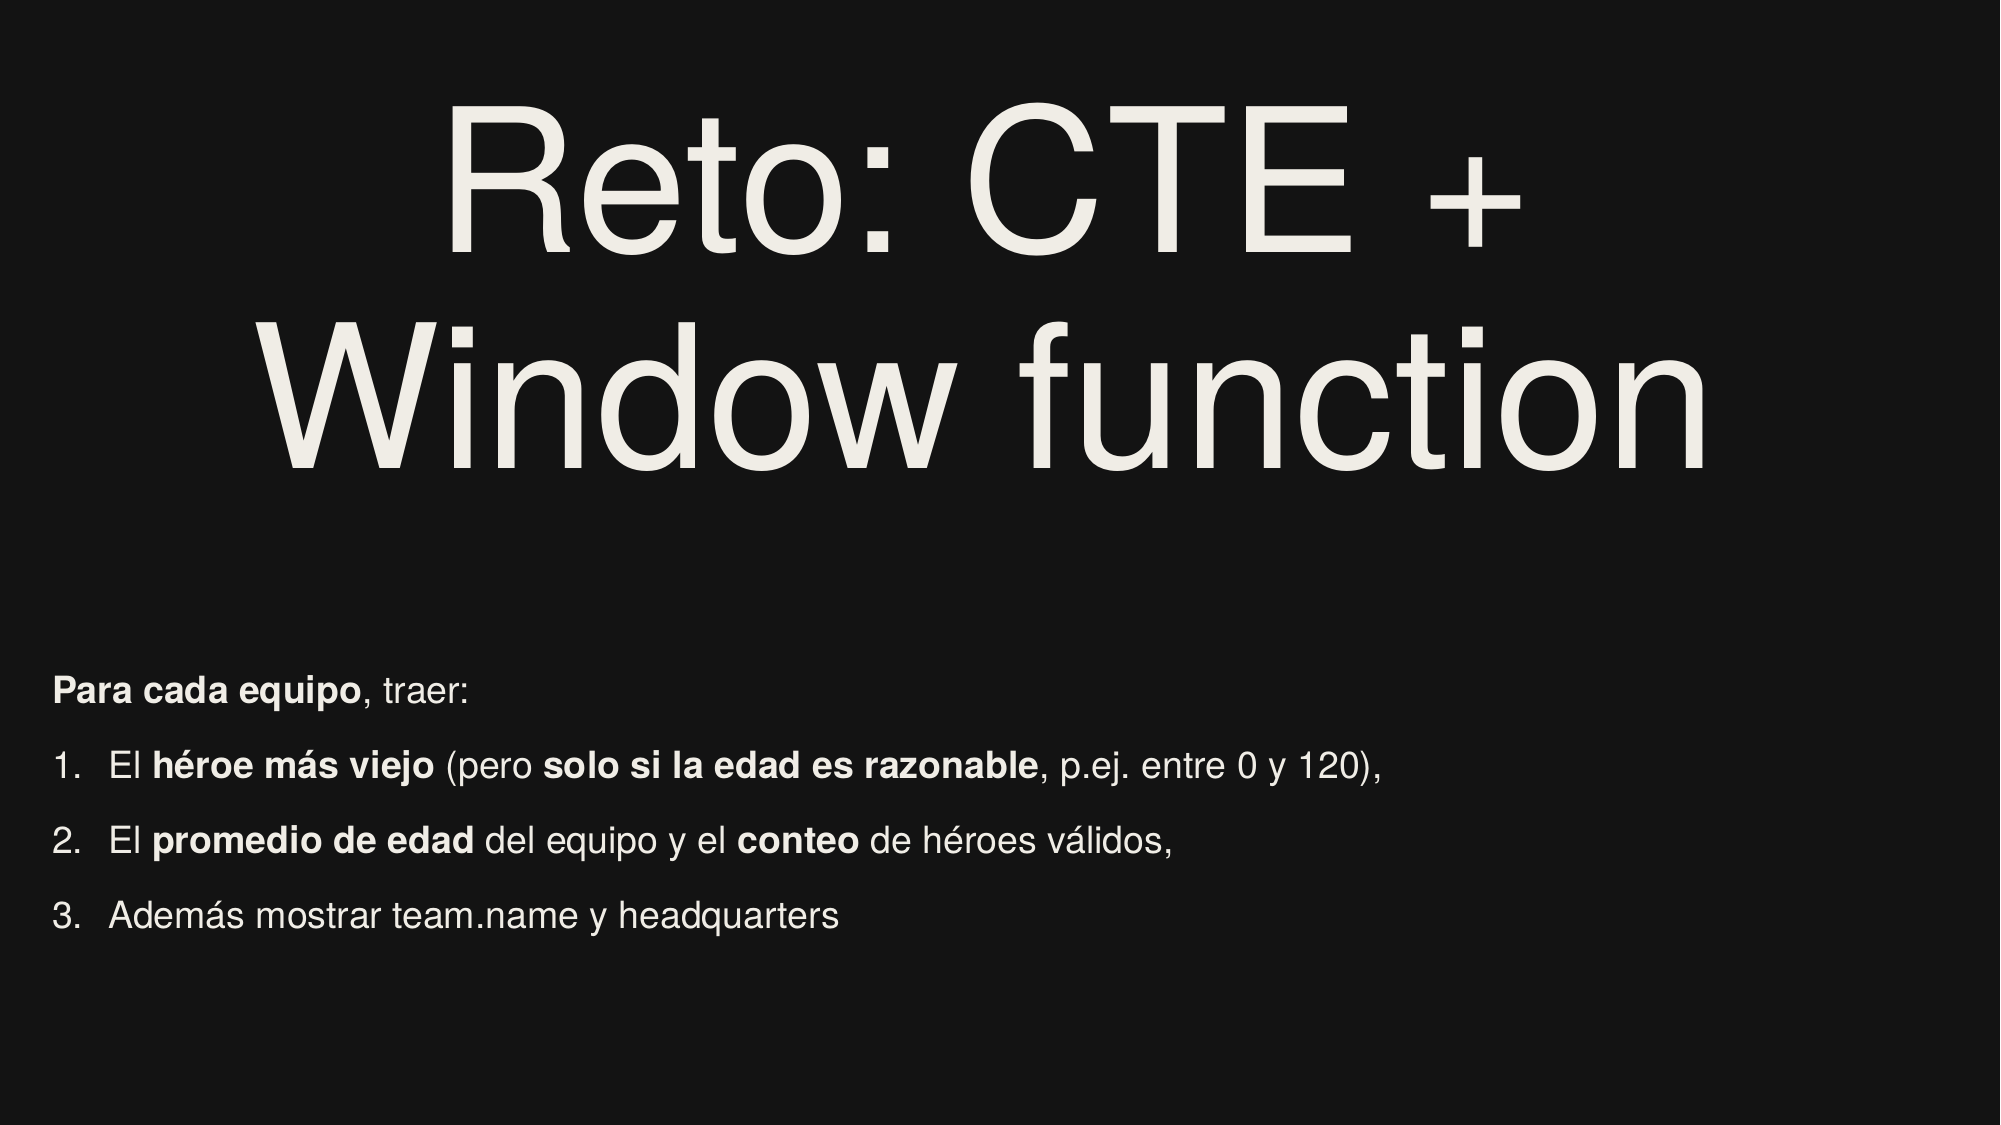

# Reto: CTE + Window function
Para cada equipo, traer:
El héroe más viejo (pero solo si la edad es razonable, p.ej. entre 0 y 120),
El promedio de edad del equipo y el conteo de héroes válidos,
Además mostrar team.name y headquarters